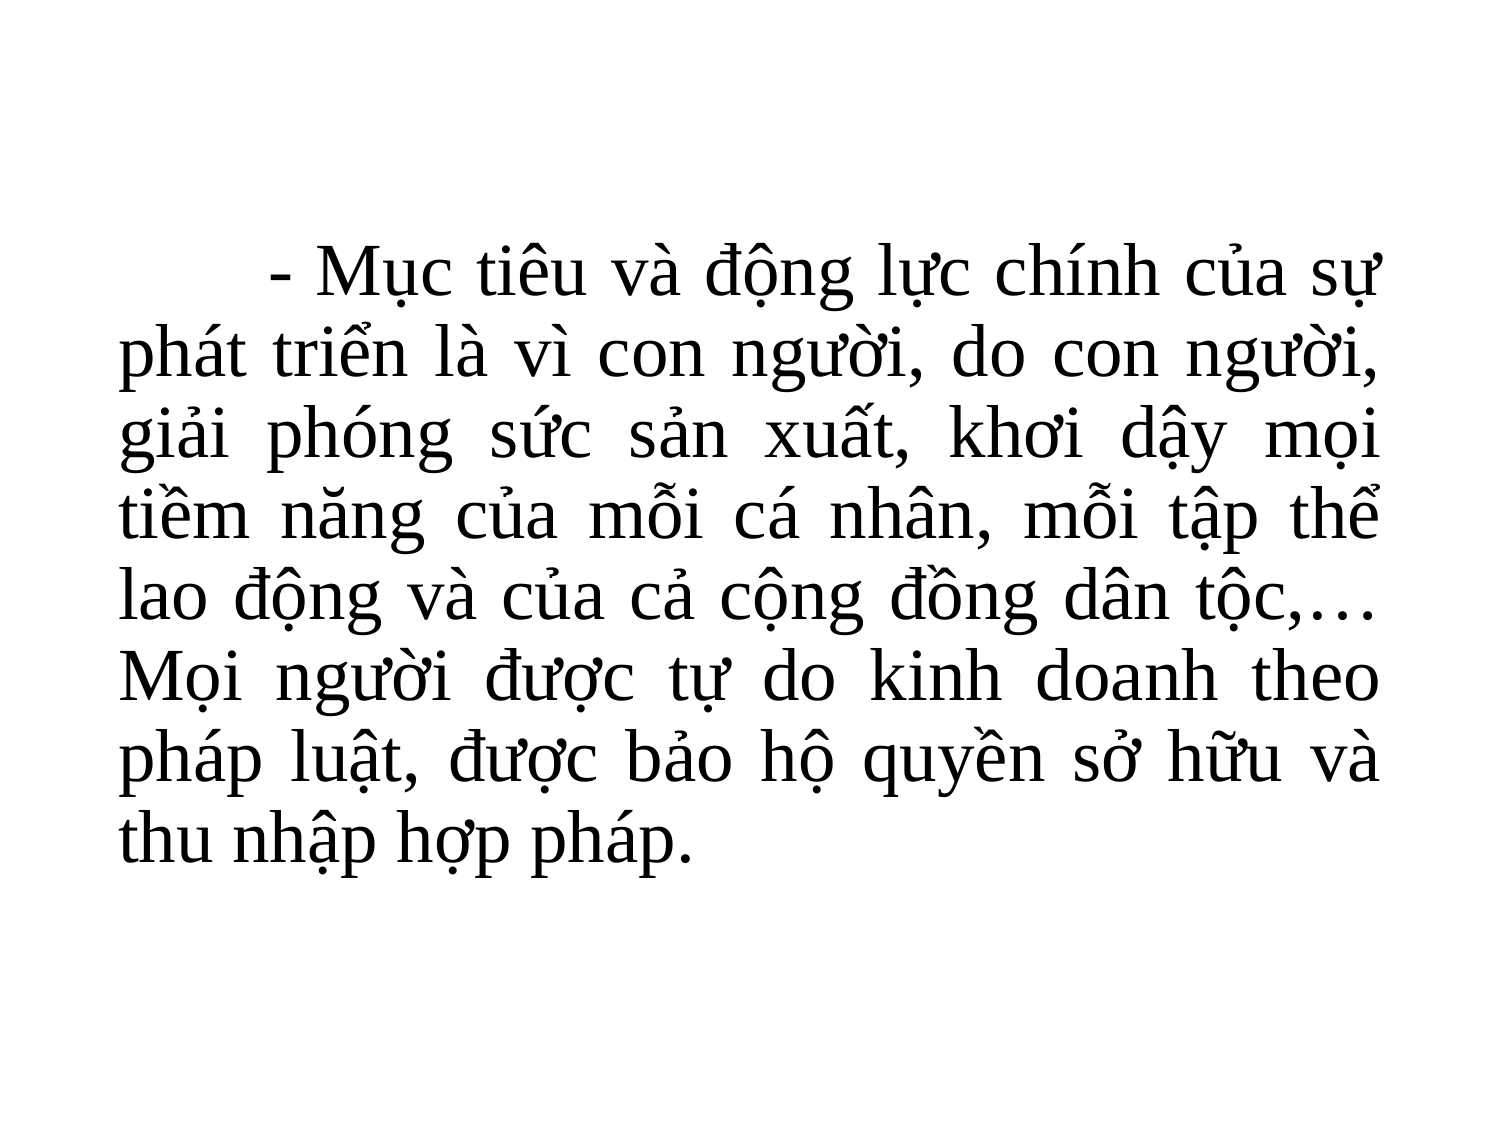

# - Mục tiêu và động lực chính của sự phát triển là vì con người, do con người, giải phóng sức sản xuất, khơi dậy mọi tiềm năng của mỗi cá nhân, mỗi tập thể lao động và của cả cộng đồng dân tộc,…Mọi người được tự do kinh doanh theo pháp luật, được bảo hộ quyền sở hữu và thu nhập hợp pháp.